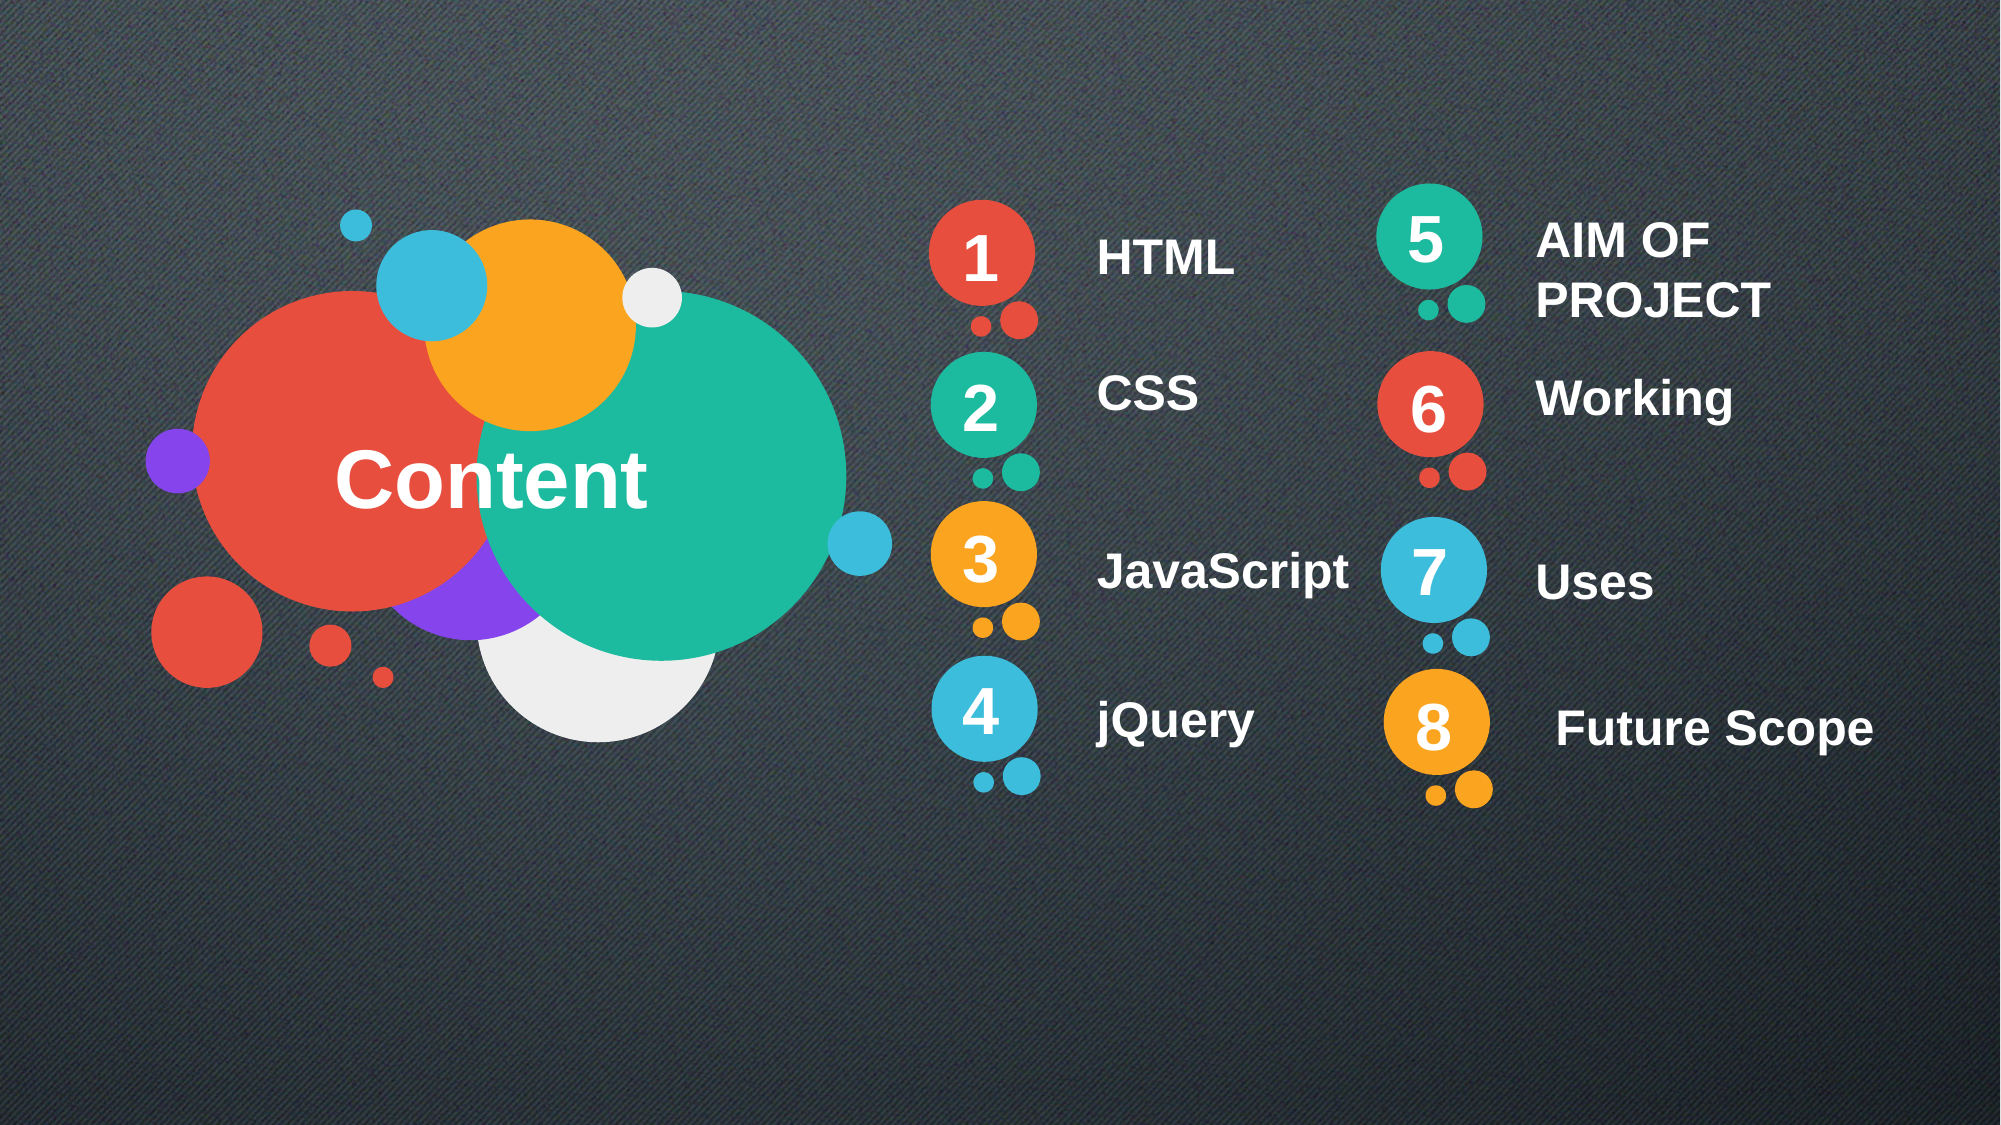

5

1

AIM OF PROJECT

HTML

6

2

CSS
Working
Content

3

7

JavaScript
Uses

4

8

jQuery
Future Scope